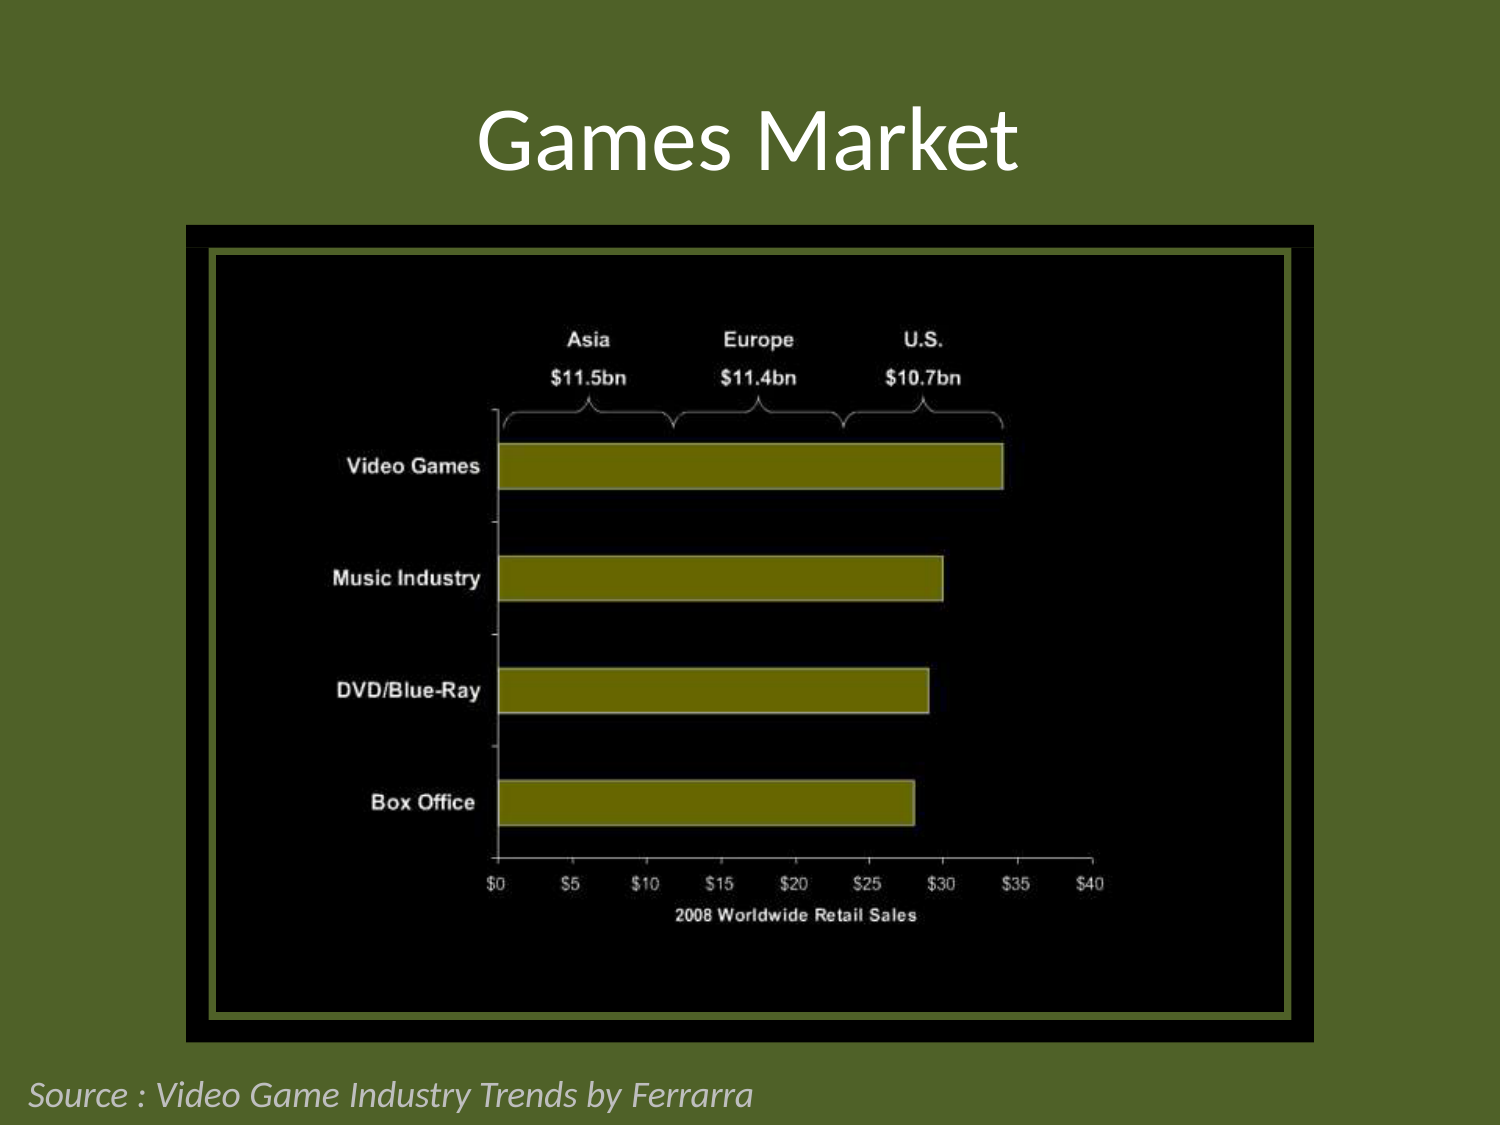

# Games Market

Source : Video Game Industry Trends by Ferrarra